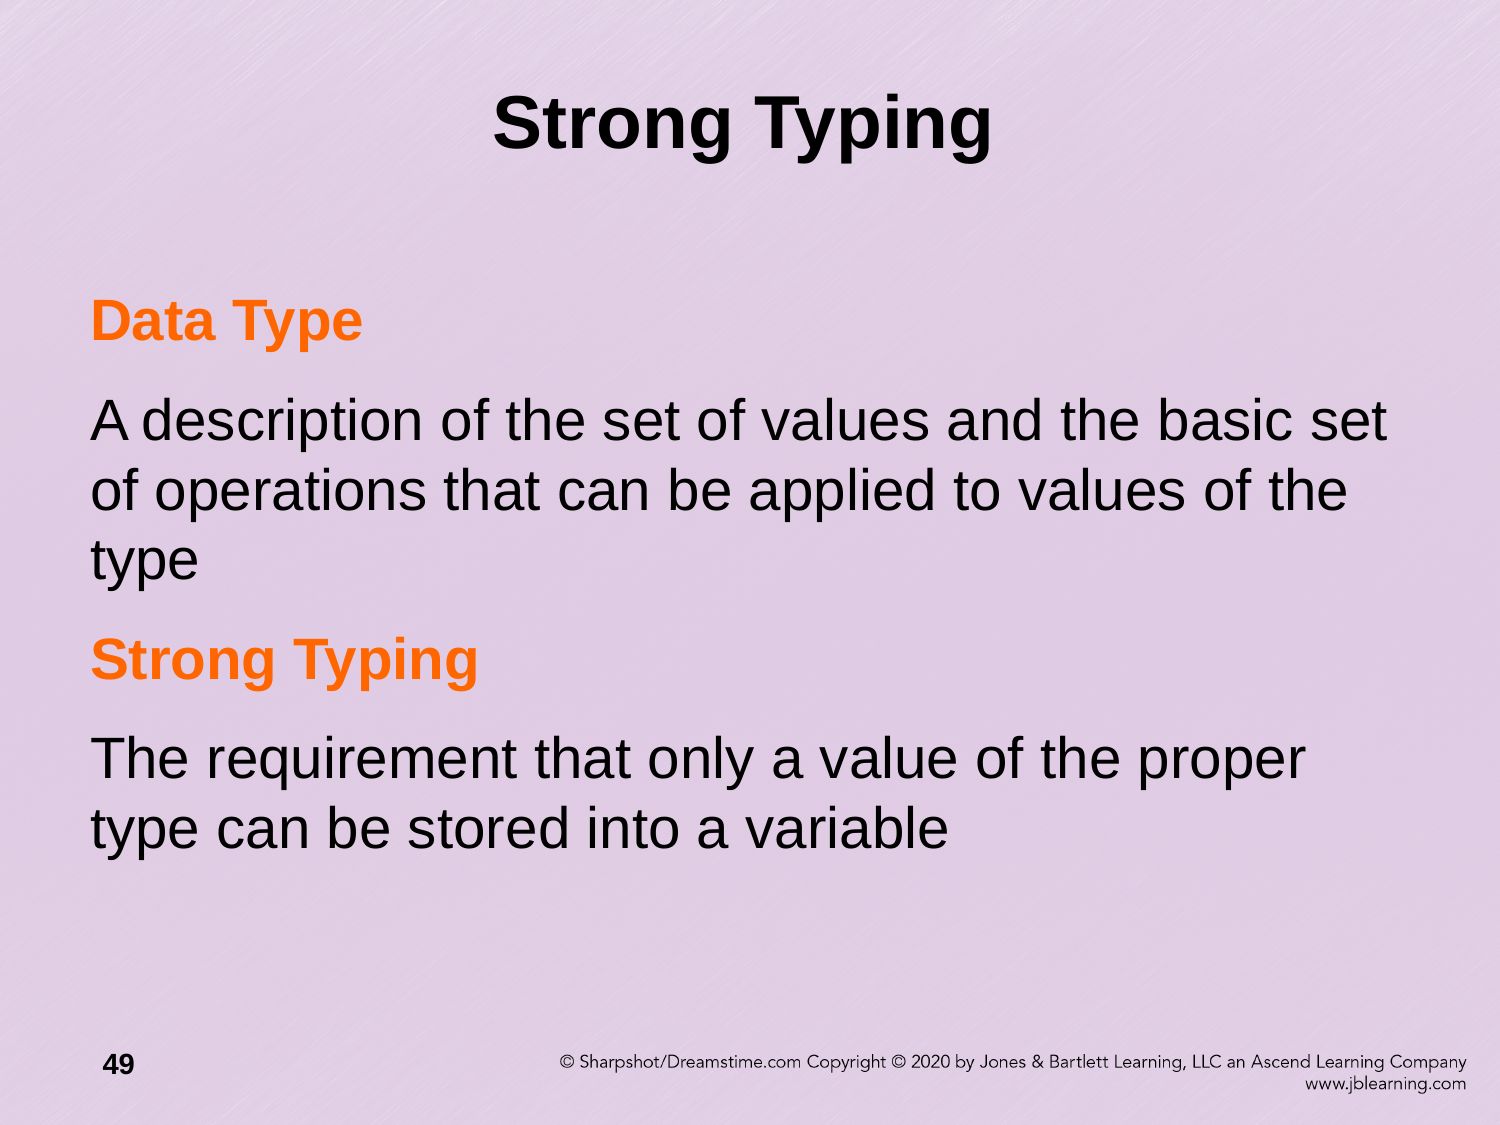

# Strong Typing
Data Type
A description of the set of values and the basic set of operations that can be applied to values of the type
Strong Typing
The requirement that only a value of the proper type can be stored into a variable

49